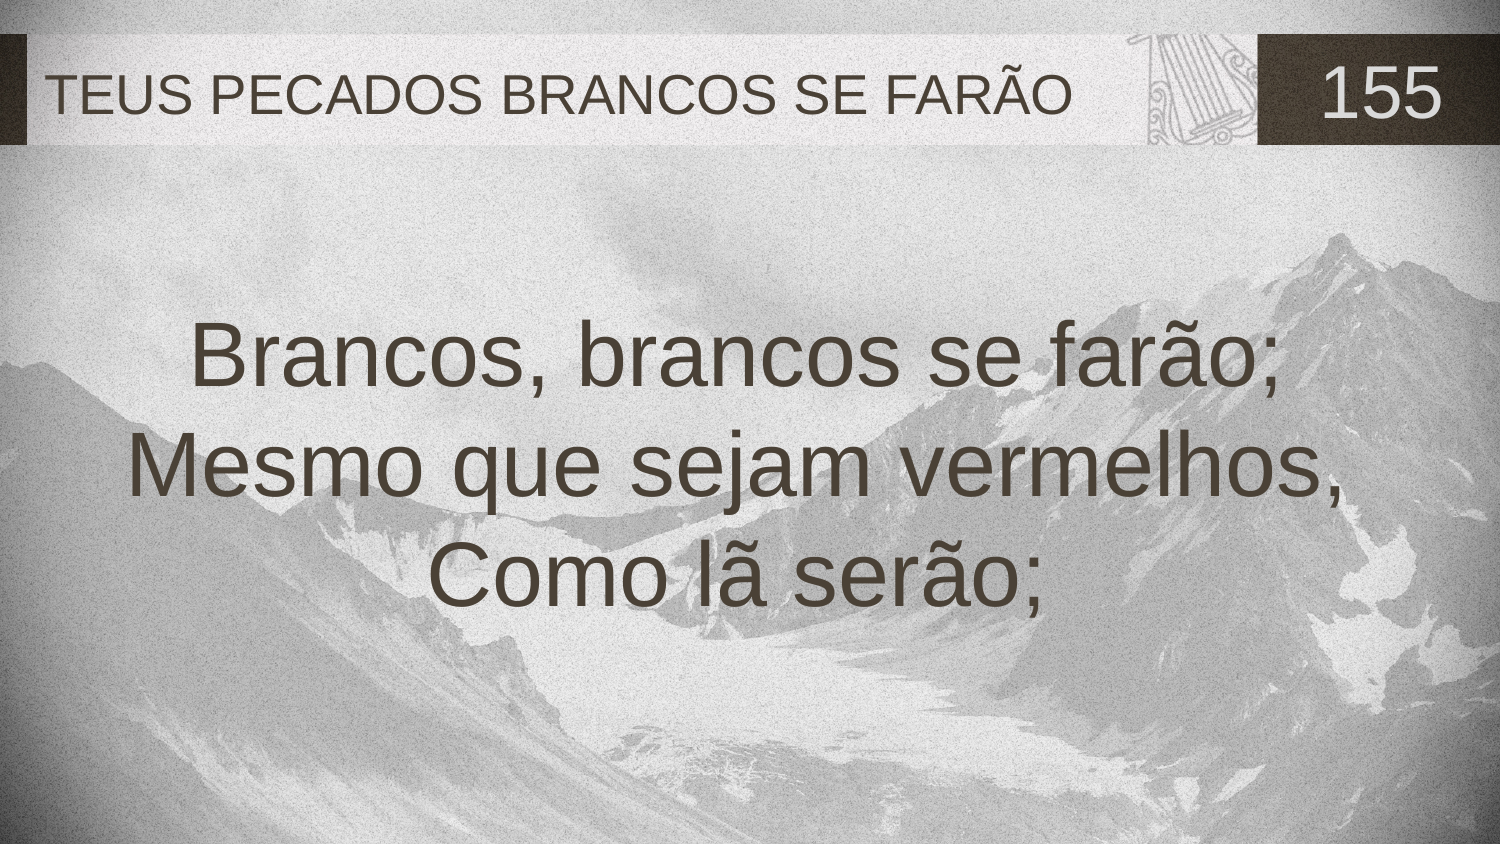

# TEUS PECADOS BRANCOS SE FARÃO
155
Brancos, brancos se farão;
Mesmo que sejam vermelhos,
Como lã serão;